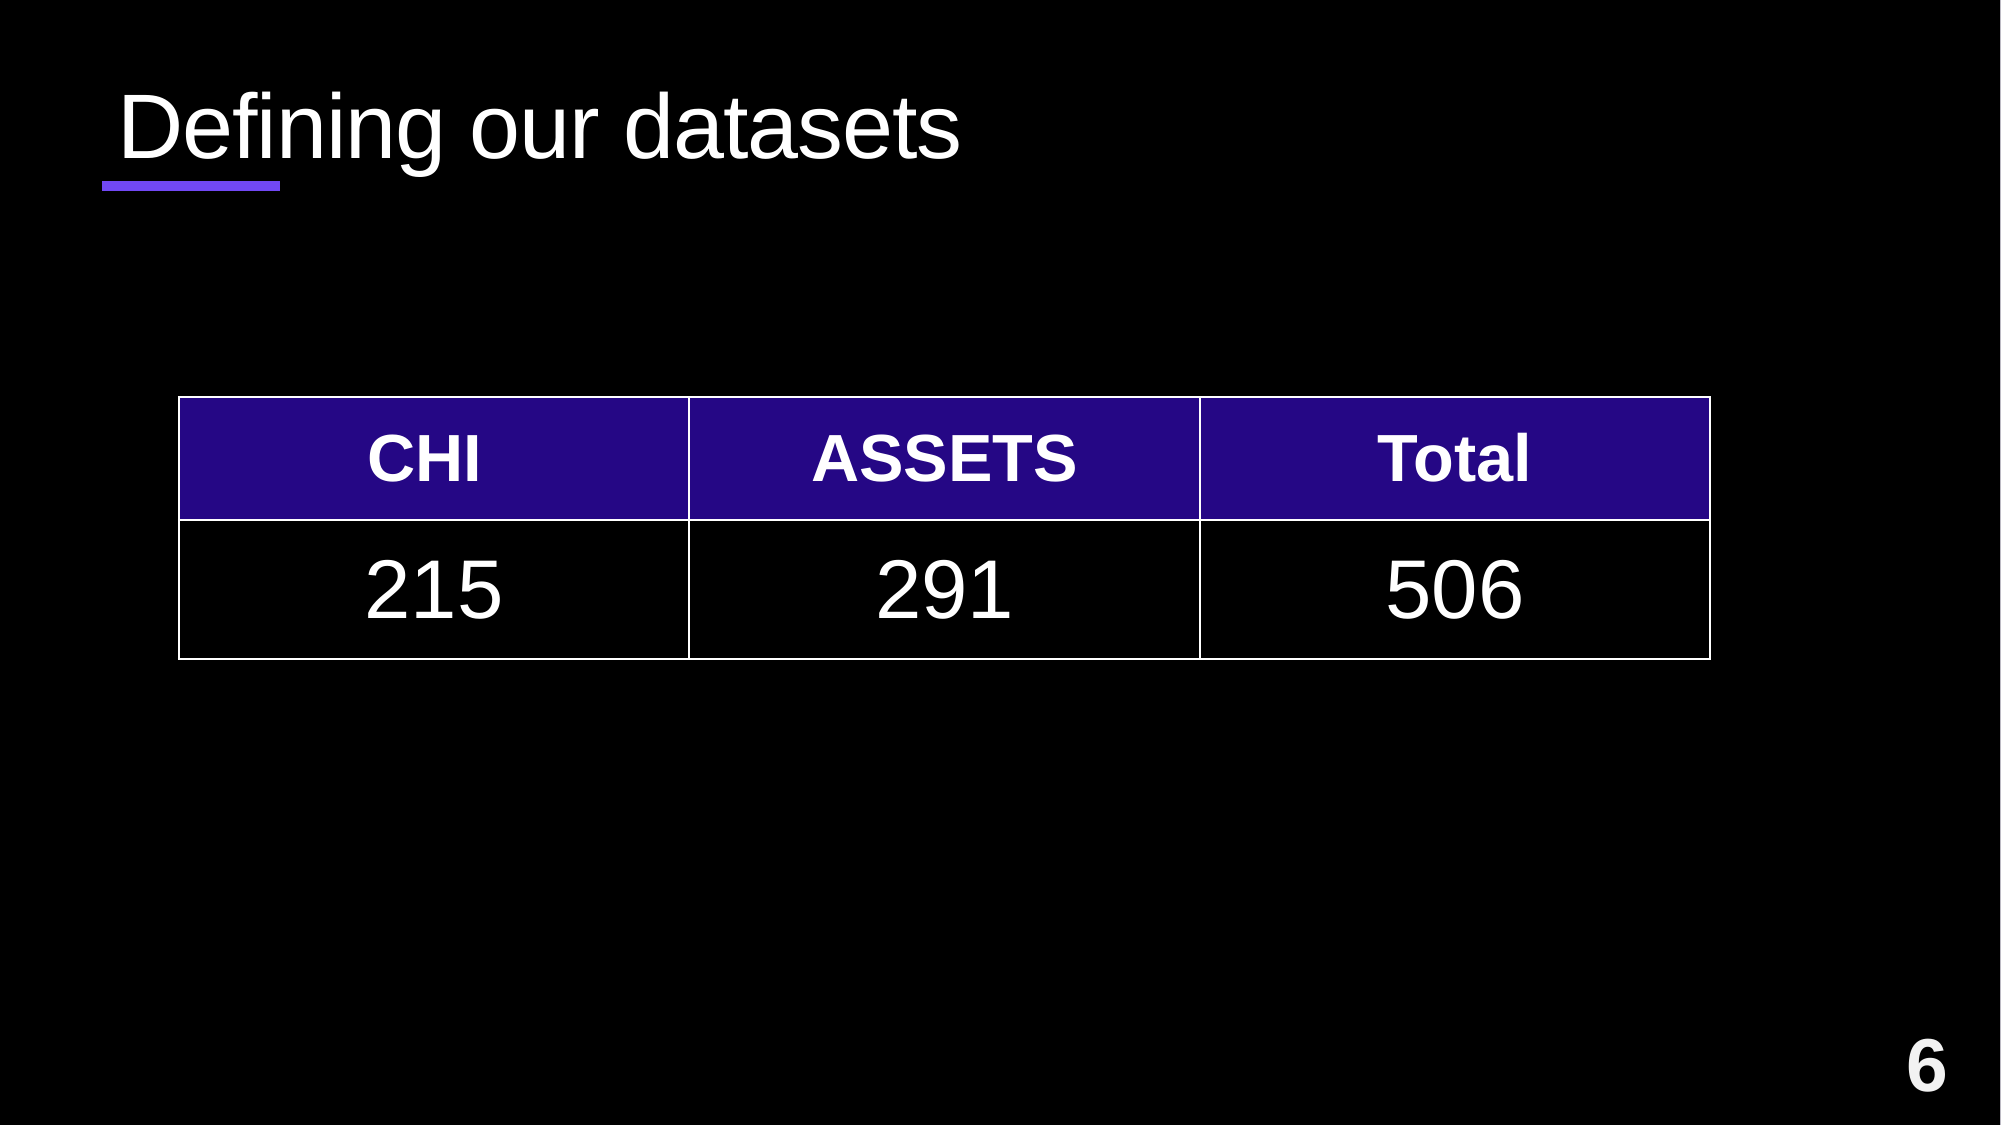

# Defining our datasets
| CHI | ASSETS | Total |
| --- | --- | --- |
| 215 | 291 | 506 |
6